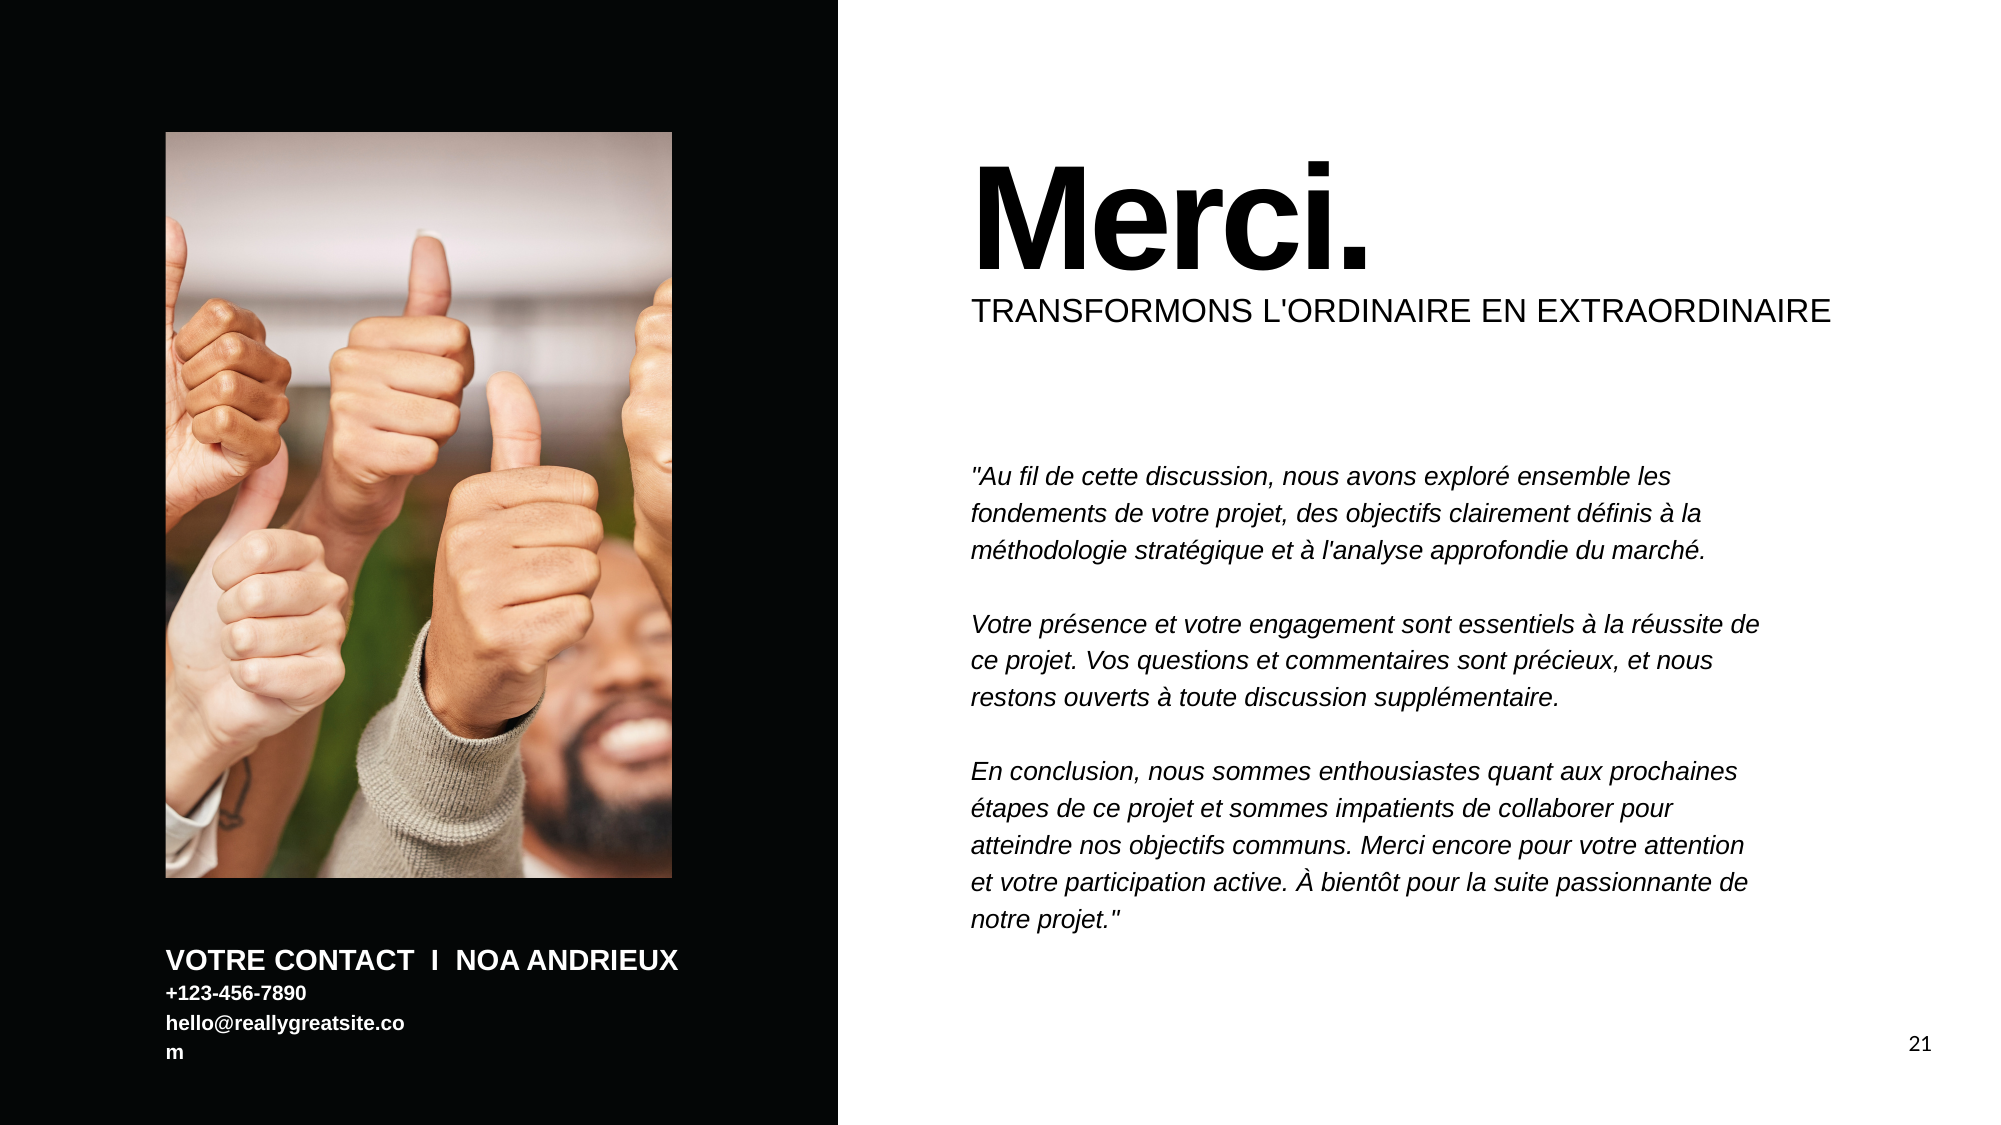

Merci.

TRANSFORMONS L'ORDINAIRE EN EXTRAORDINAIRE
"Au fil de cette discussion, nous avons exploré ensemble les fondements de votre projet, des objectifs clairement définis à la méthodologie stratégique et à l'analyse approfondie du marché.

Votre présence et votre engagement sont essentiels à la réussite de ce projet. Vos questions et commentaires sont précieux, et nous restons ouverts à toute discussion supplémentaire.

En conclusion, nous sommes enthousiastes quant aux prochaines étapes de ce projet et sommes impatients de collaborer pour atteindre nos objectifs communs. Merci encore pour votre attention et votre participation active. À bientôt pour la suite passionnante de notre projet."
VOTRE CONTACT  I  NOA ANDRIEUX
+123-456-7890
hello@reallygreatsite.com

21